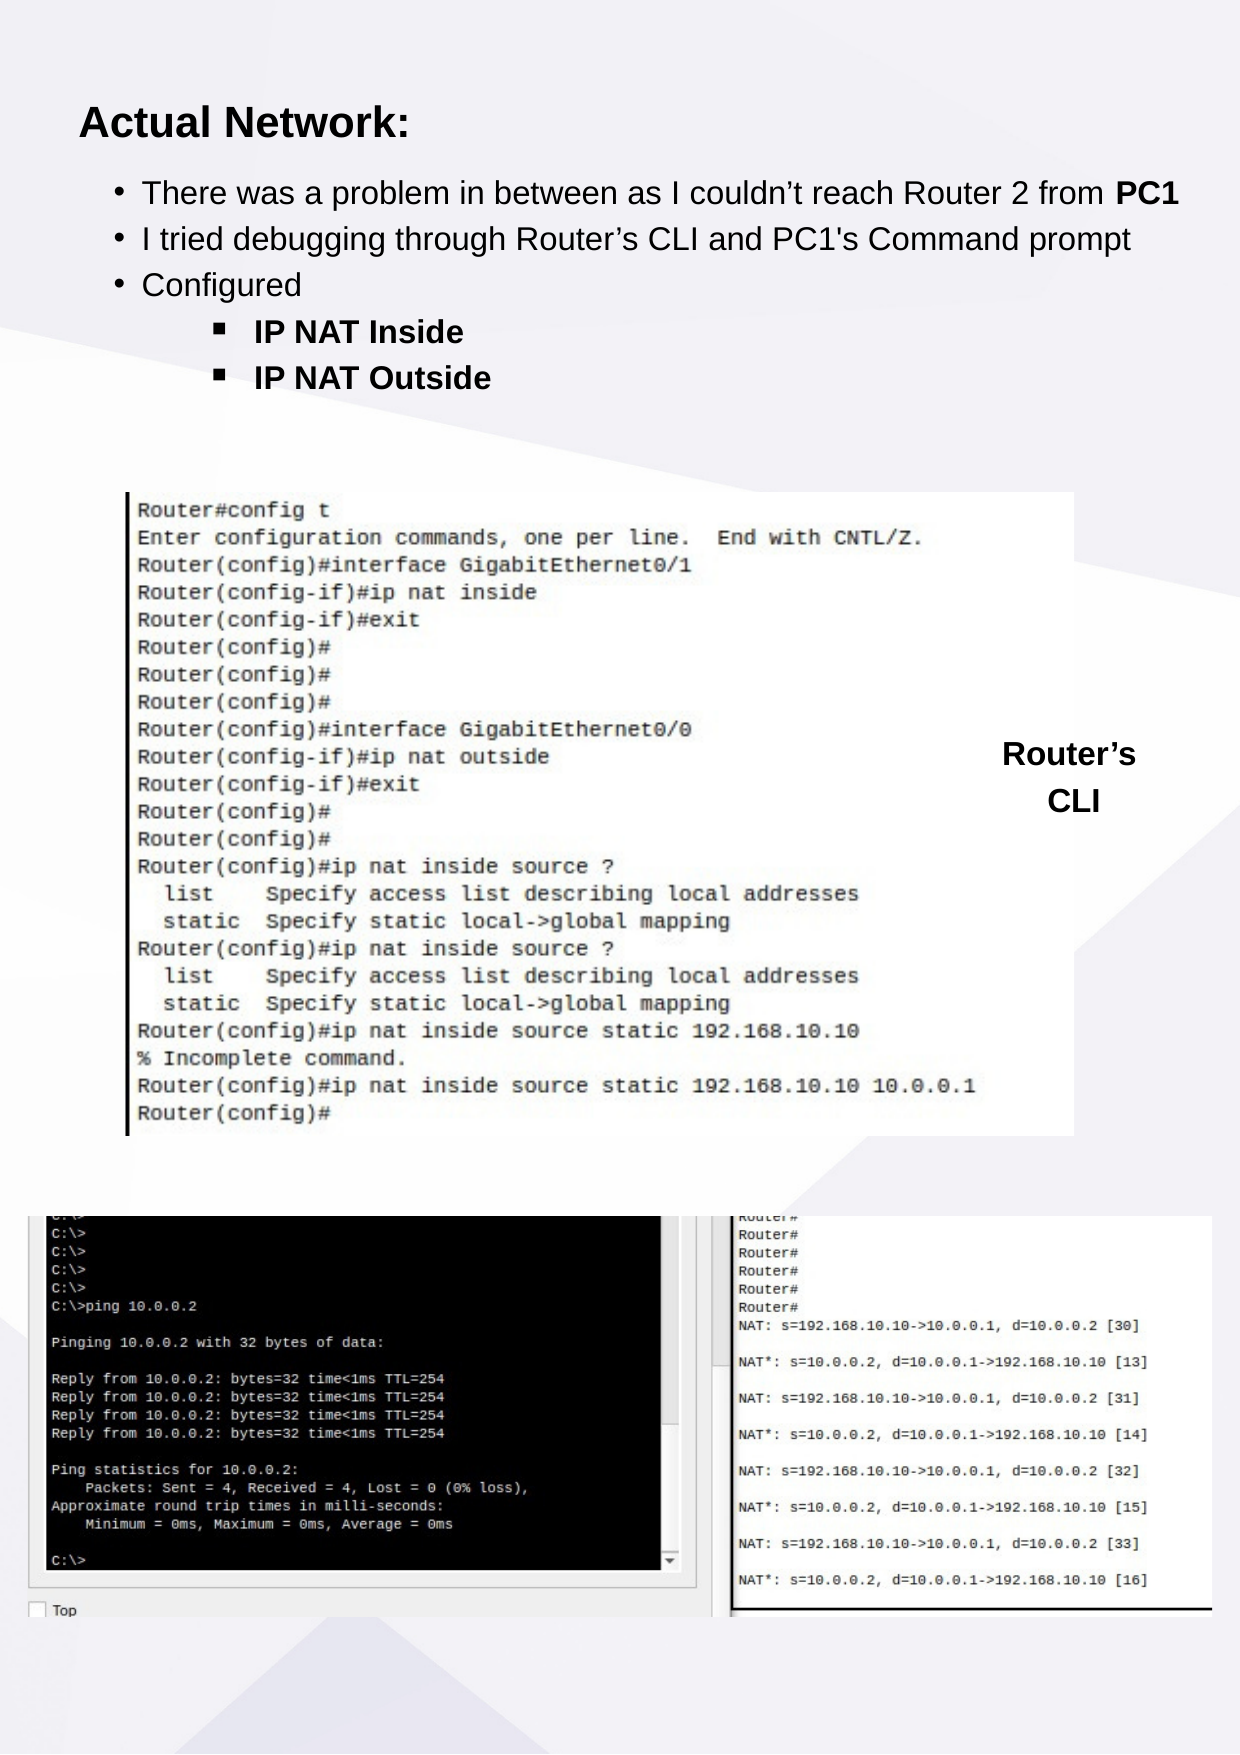

Actual Network:
There was a problem in between as I couldn’t reach Router 2 from PC1
I tried debugging through Router’s CLI and PC1's Command prompt
Configured
IP NAT Inside
IP NAT Outside

Router’s
CLI